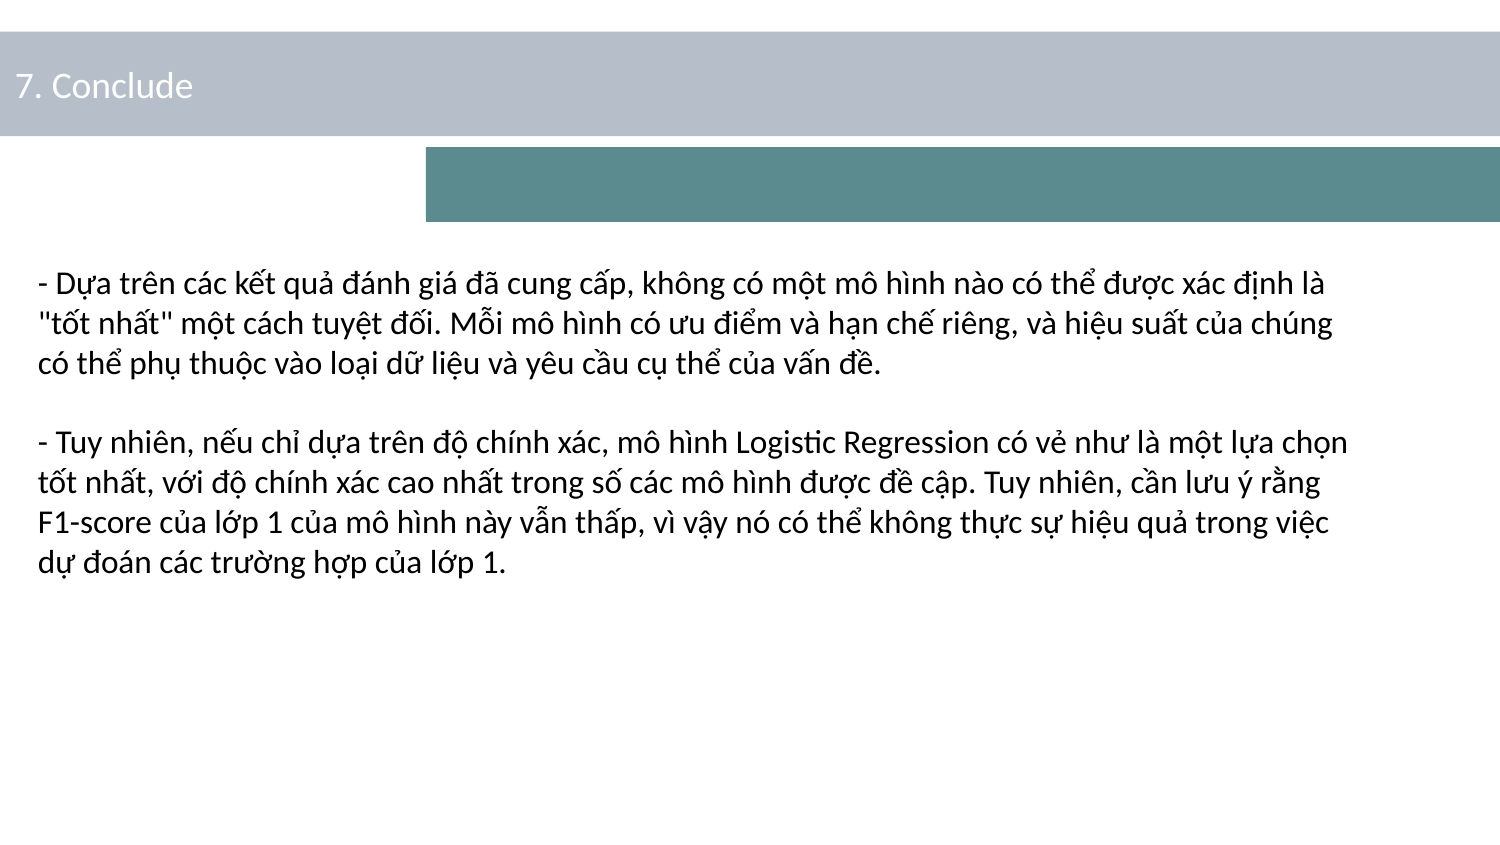

7. Conclude

- Dựa trên các kết quả đánh giá đã cung cấp, không có một mô hình nào có thể được xác định là "tốt nhất" một cách tuyệt đối. Mỗi mô hình có ưu điểm và hạn chế riêng, và hiệu suất của chúng có thể phụ thuộc vào loại dữ liệu và yêu cầu cụ thể của vấn đề.

- Tuy nhiên, nếu chỉ dựa trên độ chính xác, mô hình Logistic Regression có vẻ như là một lựa chọn tốt nhất, với độ chính xác cao nhất trong số các mô hình được đề cập. Tuy nhiên, cần lưu ý rằng F1-score của lớp 1 của mô hình này vẫn thấp, vì vậy nó có thể không thực sự hiệu quả trong việc dự đoán các trường hợp của lớp 1.